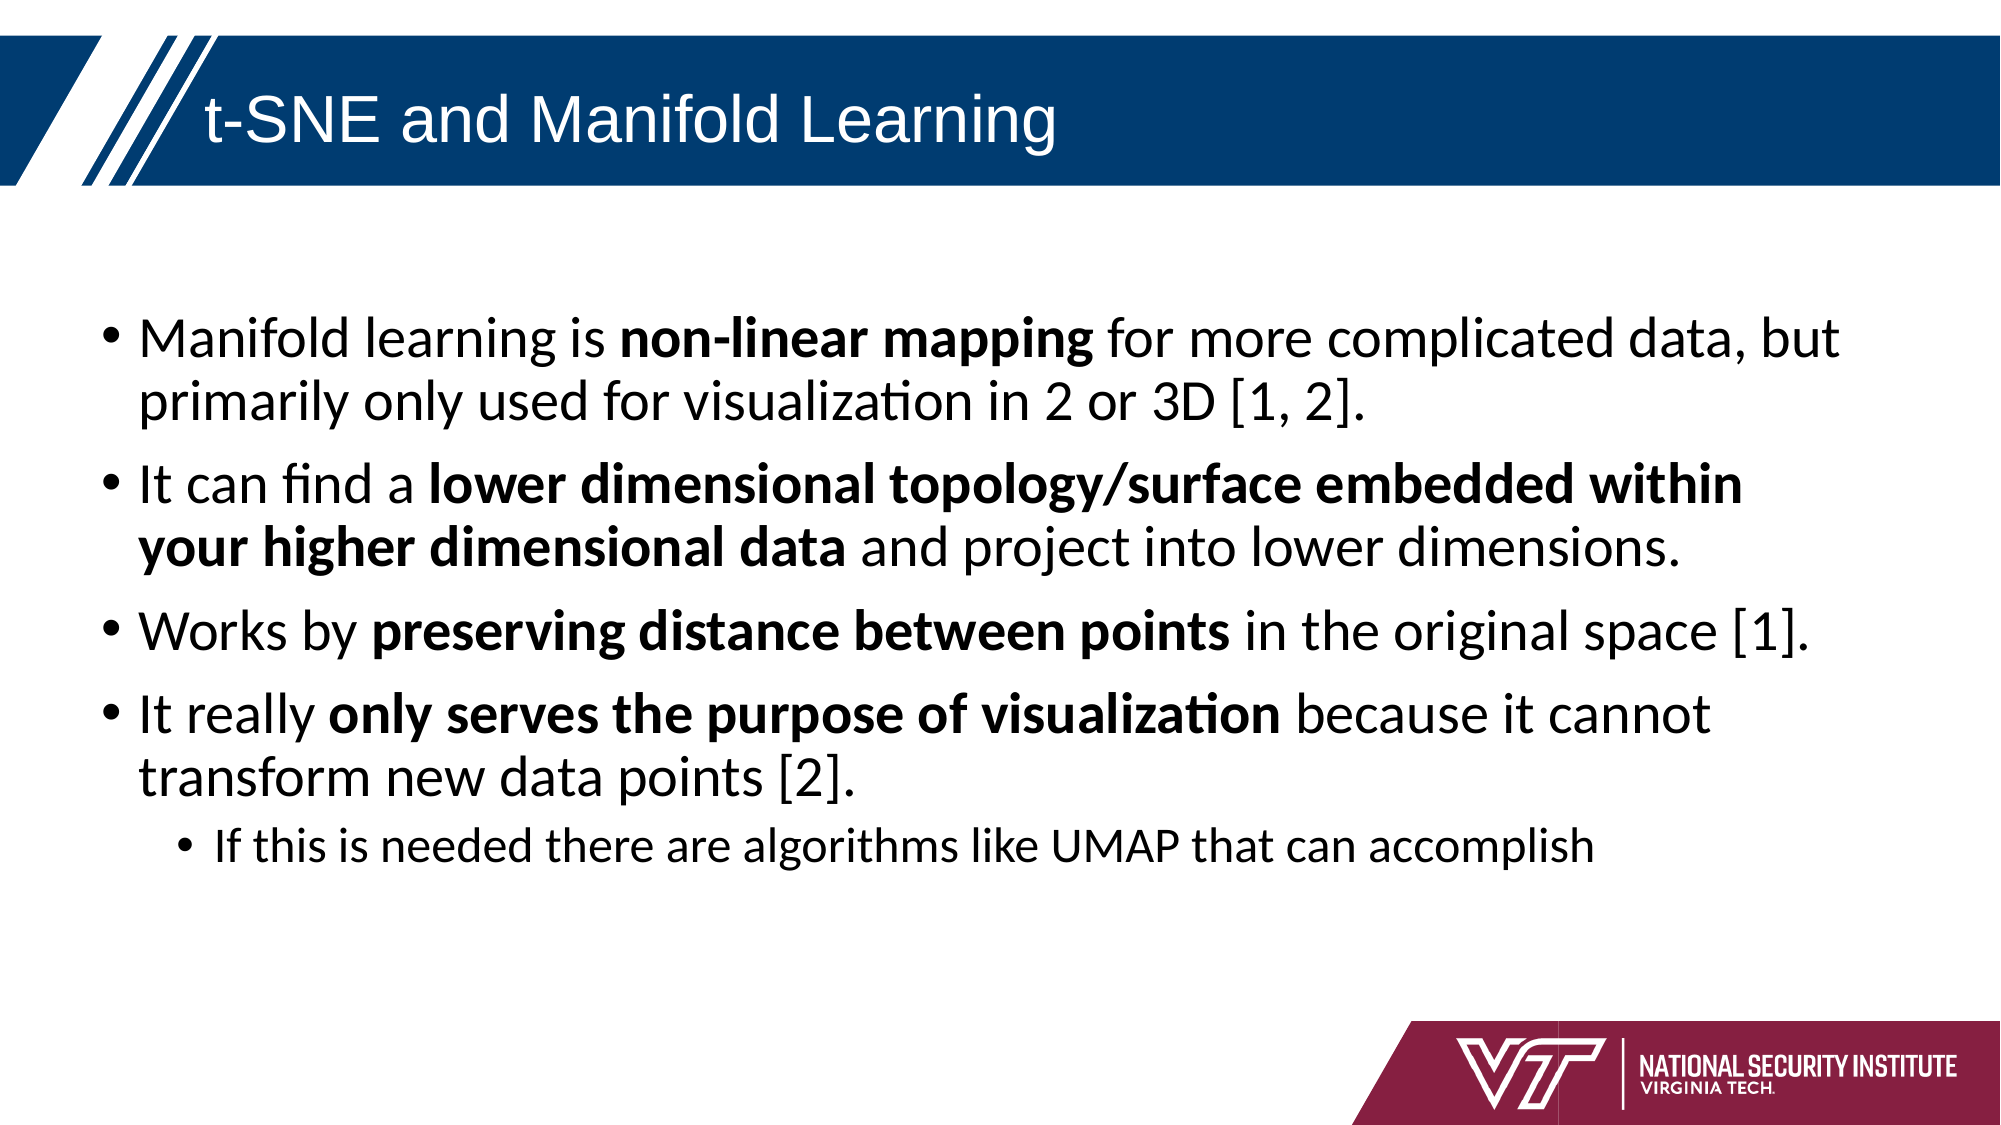

# t-SNE and Manifold Learning
Manifold learning is non-linear mapping for more complicated data, but primarily only used for visualization in 2 or 3D [1, 2].
It can find a lower dimensional topology/surface embedded within your higher dimensional data and project into lower dimensions.
Works by preserving distance between points in the original space [1].
It really only serves the purpose of visualization because it cannot transform new data points [2].
If this is needed there are algorithms like UMAP that can accomplish